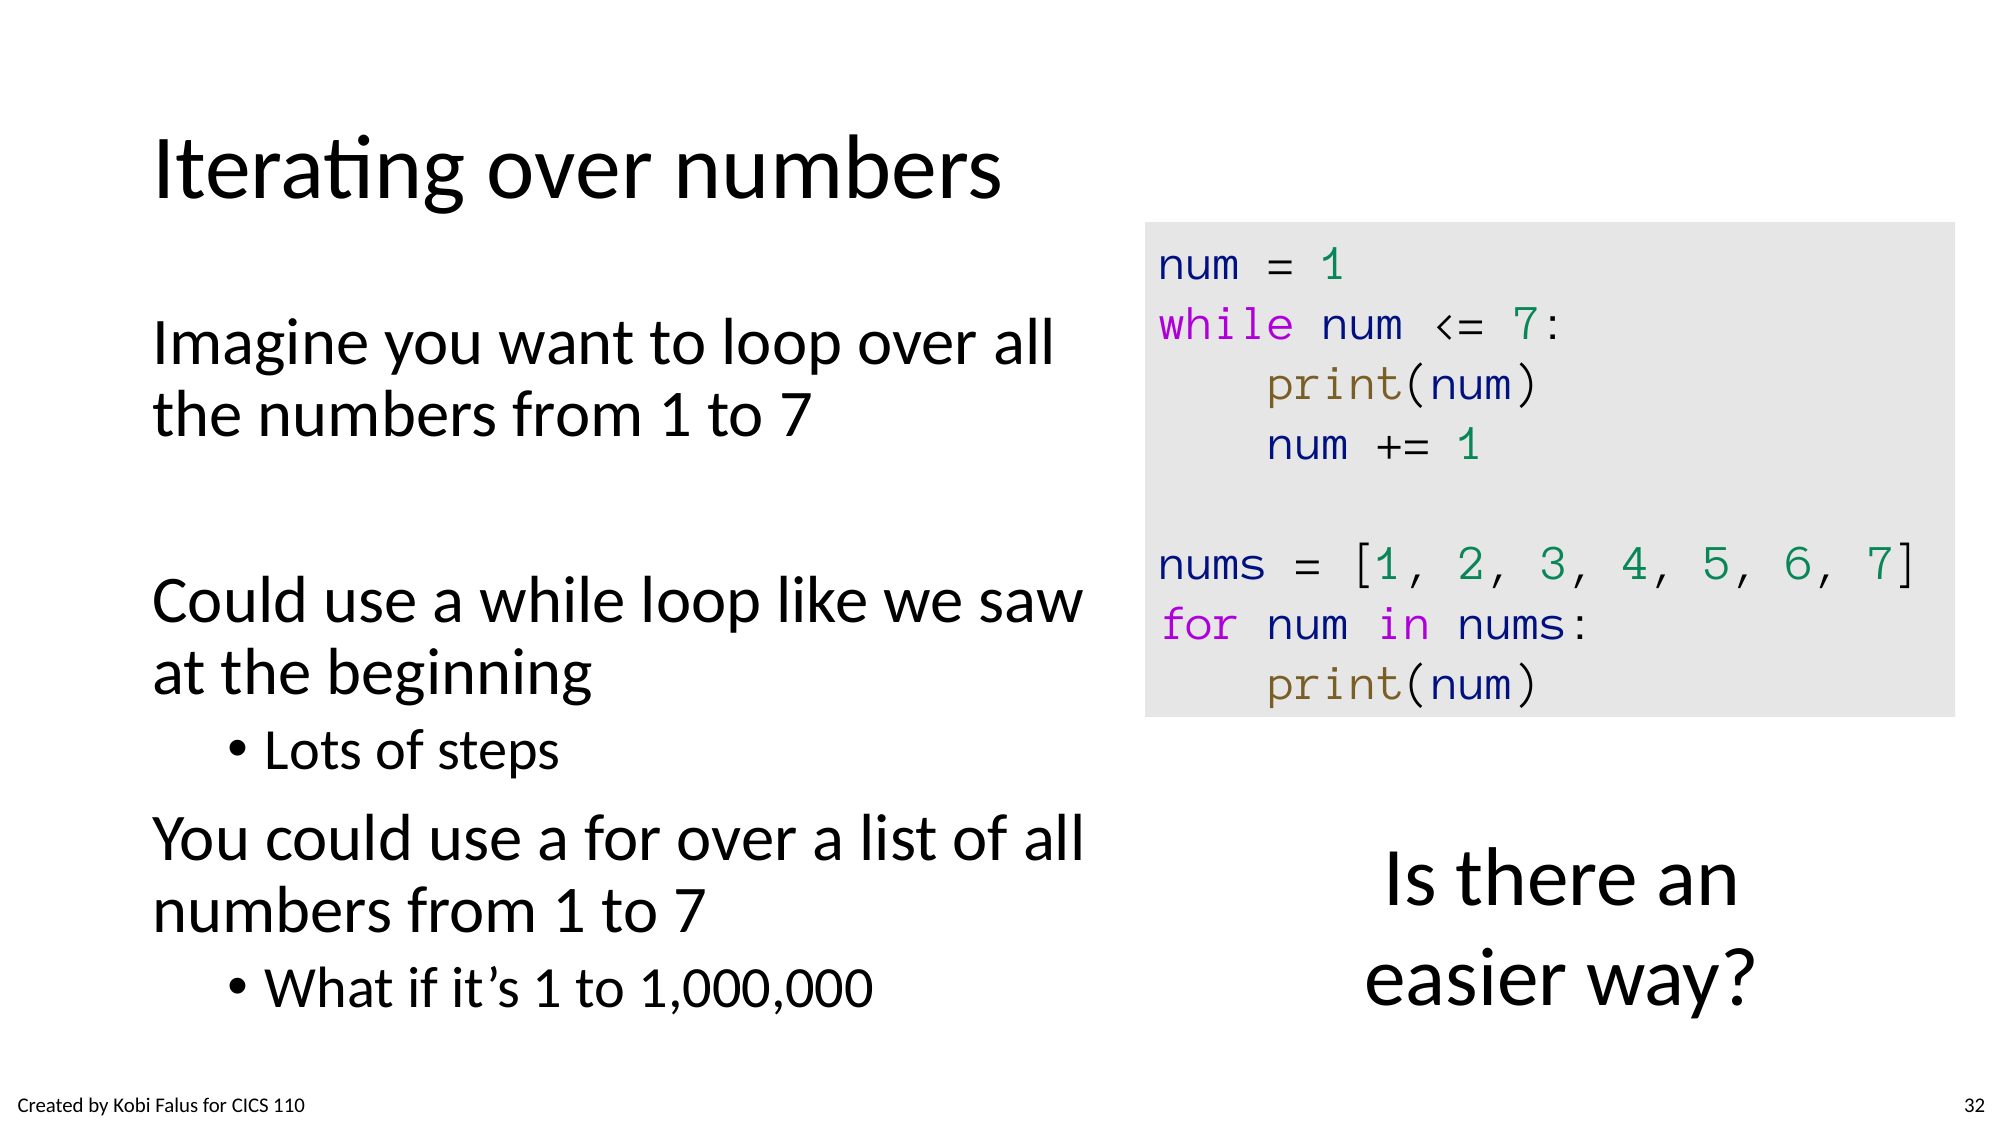

# Iterating over numbers
num = 1
while num <= 7:
    print(num)
    num += 1

nums = [1, 2, 3, 4, 5, 6, 7]
for num in nums:
    print(num)
Imagine you want to loop over all the numbers from 1 to 7

Could use a while loop like we saw at the beginning
Lots of steps
You could use a for over a list of all numbers from 1 to 7
What if it’s 1 to 1,000,000
Is there an easier way?